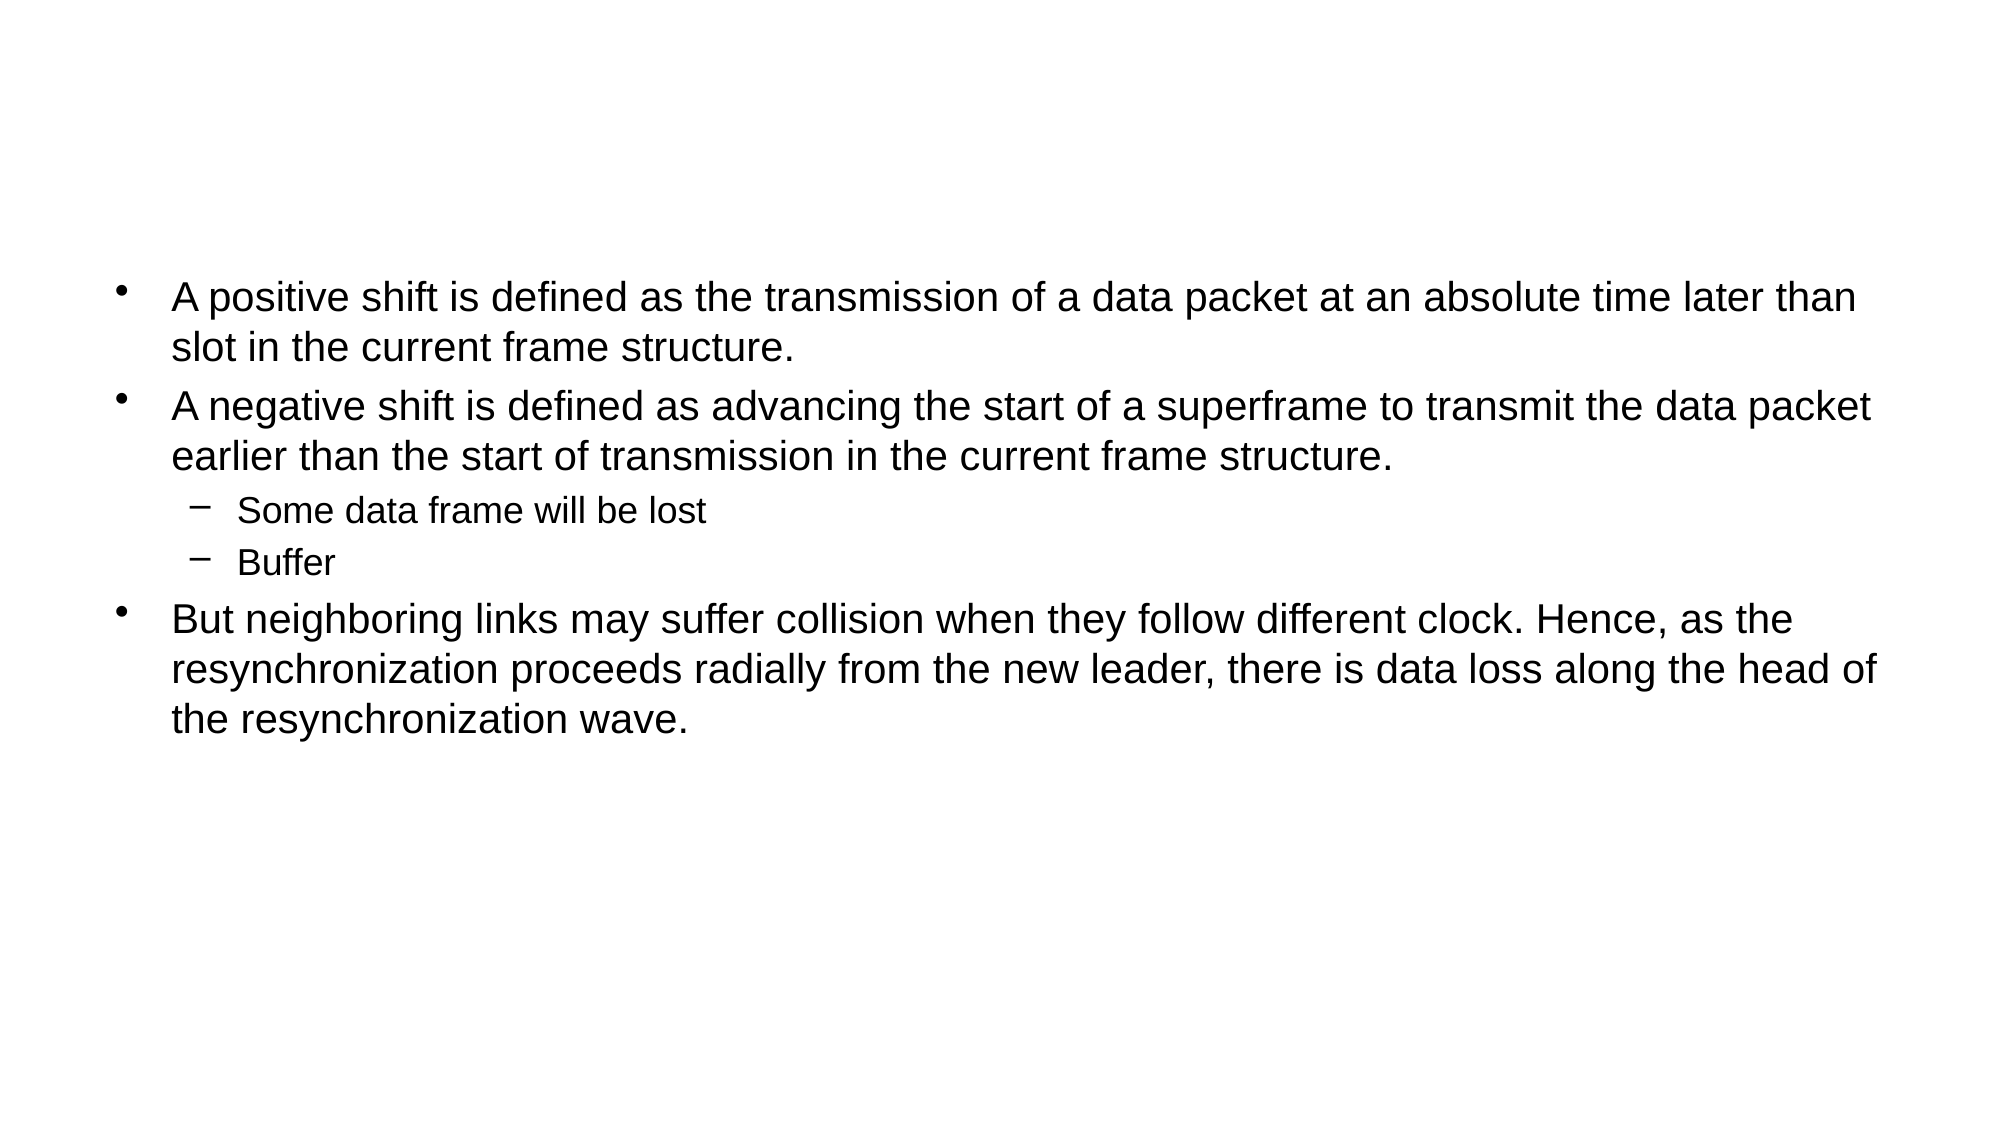

#
A positive shift is defined as the transmission of a data packet at an absolute time later than slot in the current frame structure.
A negative shift is defined as advancing the start of a superframe to transmit the data packet earlier than the start of transmission in the current frame structure.
Some data frame will be lost
Buffer
But neighboring links may suffer collision when they follow different clock. Hence, as the resynchronization proceeds radially from the new leader, there is data loss along the head of the resynchronization wave.